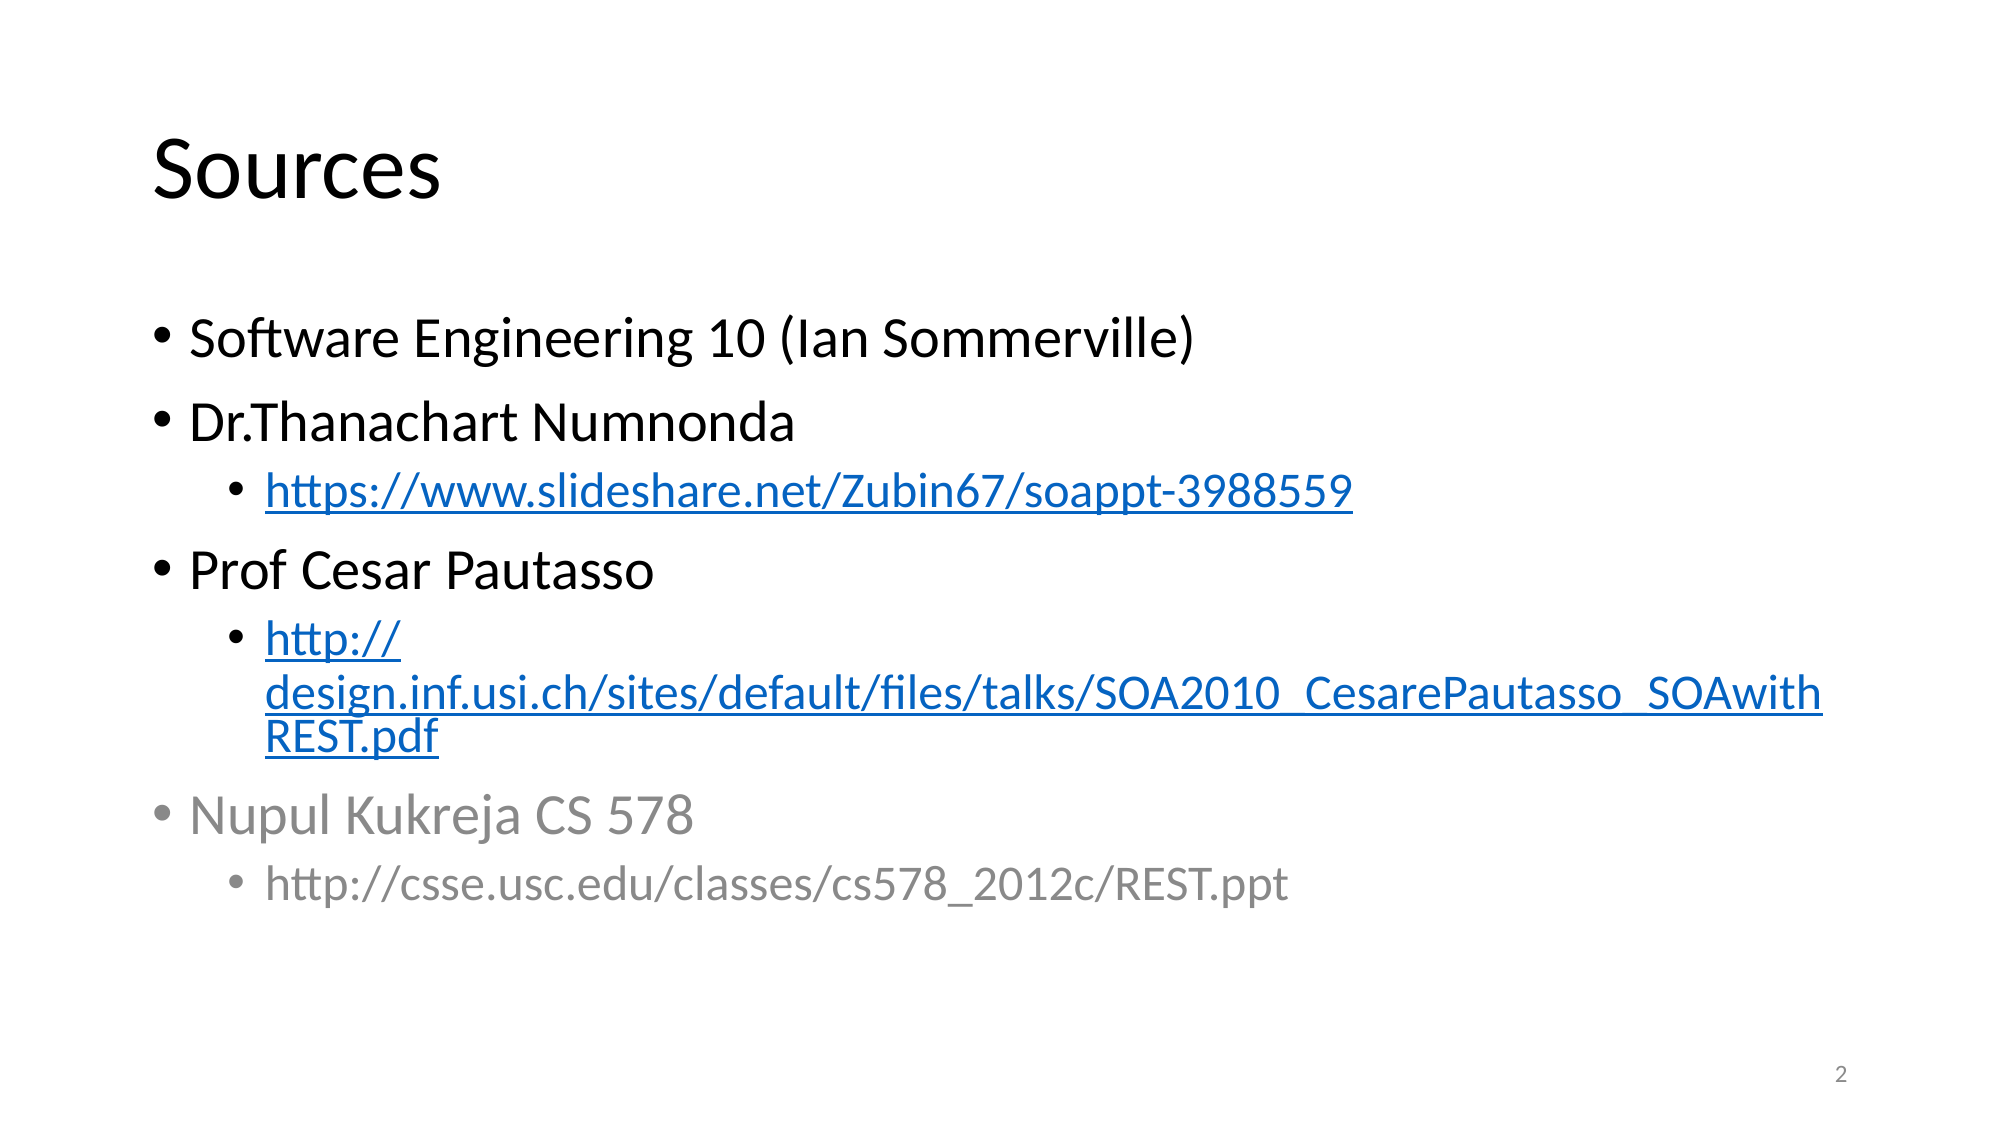

# Sources
Software Engineering 10 (Ian Sommerville)
Dr.Thanachart Numnonda
https://www.slideshare.net/Zubin67/soappt-3988559
Prof Cesar Pautasso
http://design.inf.usi.ch/sites/default/files/talks/SOA2010_CesarePautasso_SOAwithREST.pdf
Nupul Kukreja CS 578
http://csse.usc.edu/classes/cs578_2012c/REST.ppt

2